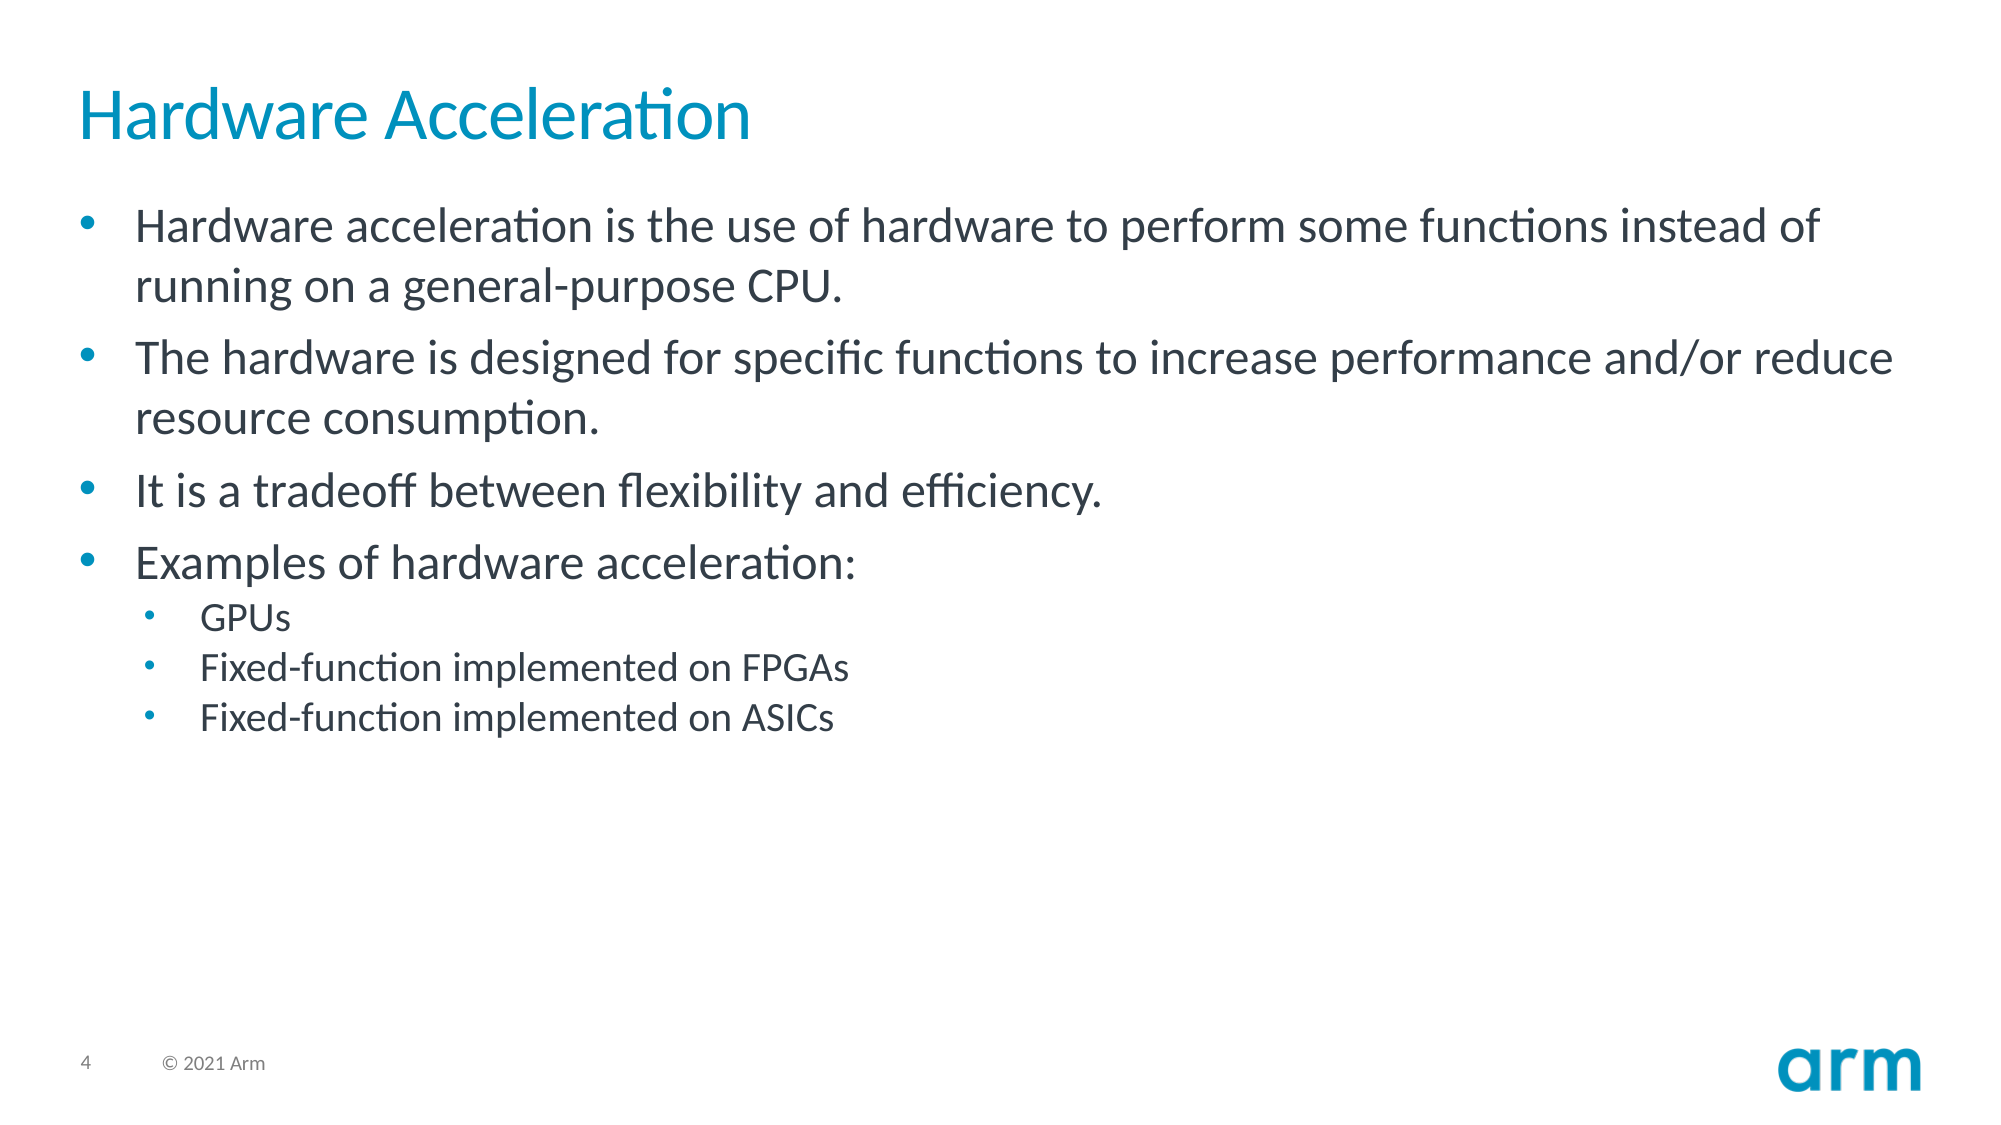

# Hardware Acceleration
Hardware acceleration is the use of hardware to perform some functions instead of running on a general-purpose CPU.
The hardware is designed for specific functions to increase performance and/or reduce resource consumption.
It is a tradeoff between flexibility and efficiency.
Examples of hardware acceleration:
GPUs
Fixed-function implemented on FPGAs
Fixed-function implemented on ASICs